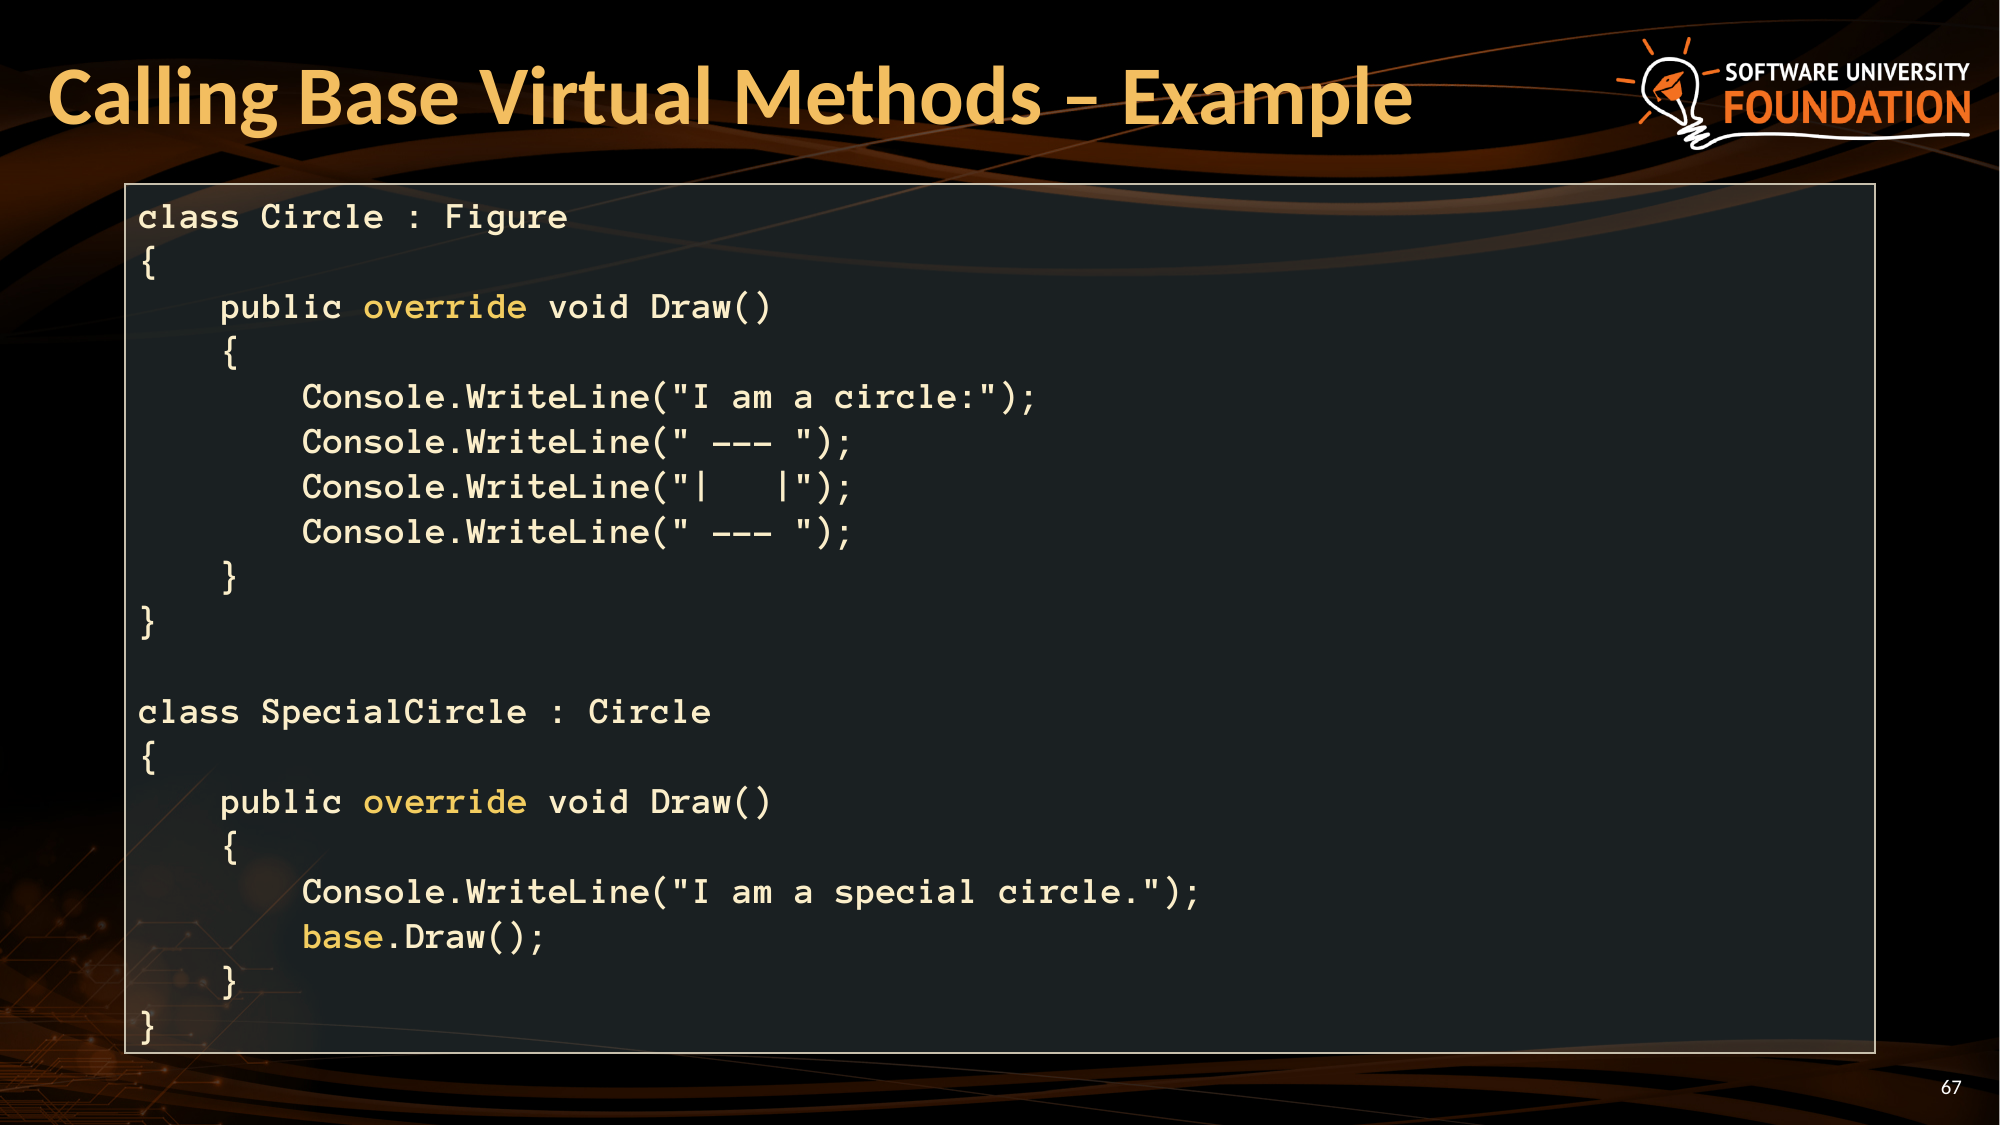

# Calling Base Virtual Methods – Example
class Circle : Figure
{
    public override void Draw()
    {
        Console.WriteLine("I am a circle:");
        Console.WriteLine(" --- ");
        Console.WriteLine("|   |");
        Console.WriteLine(" --- ");
    }
}

class SpecialCircle : Circle
{
    public override void Draw()
    {
        Console.WriteLine("I am a special circle.");
        base.Draw();
    }
}
67